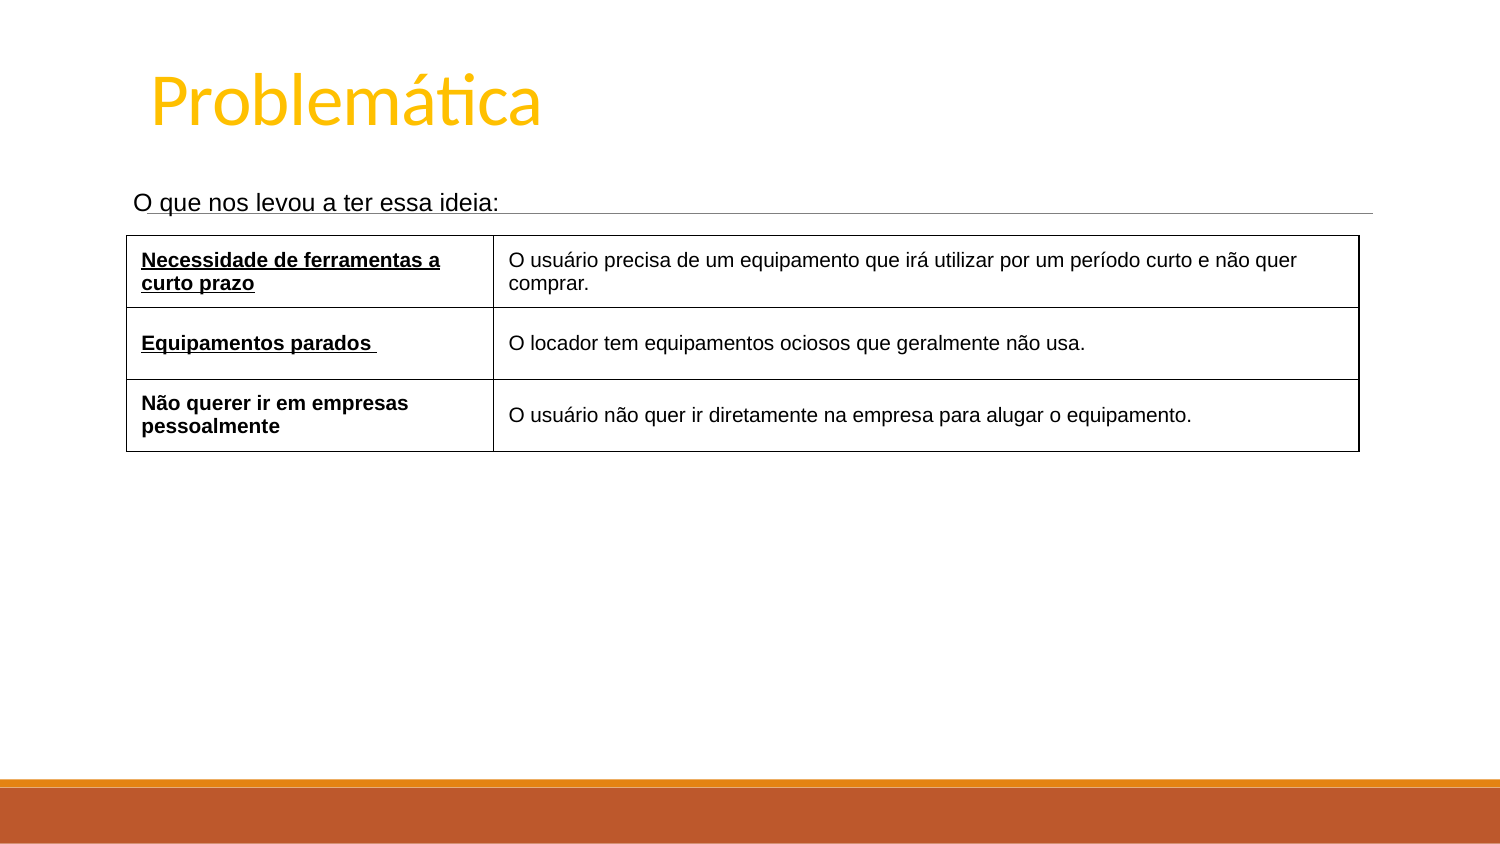

# Problemática
O que nos levou a ter essa ideia:
| Necessidade de ferramentas a curto prazo | O usuário precisa de um equipamento que irá utilizar por um período curto e não quer comprar. |
| --- | --- |
| Equipamentos parados | O locador tem equipamentos ociosos que geralmente não usa. |
| Não querer ir em empresas pessoalmente | O usuário não quer ir diretamente na empresa para alugar o equipamento. |